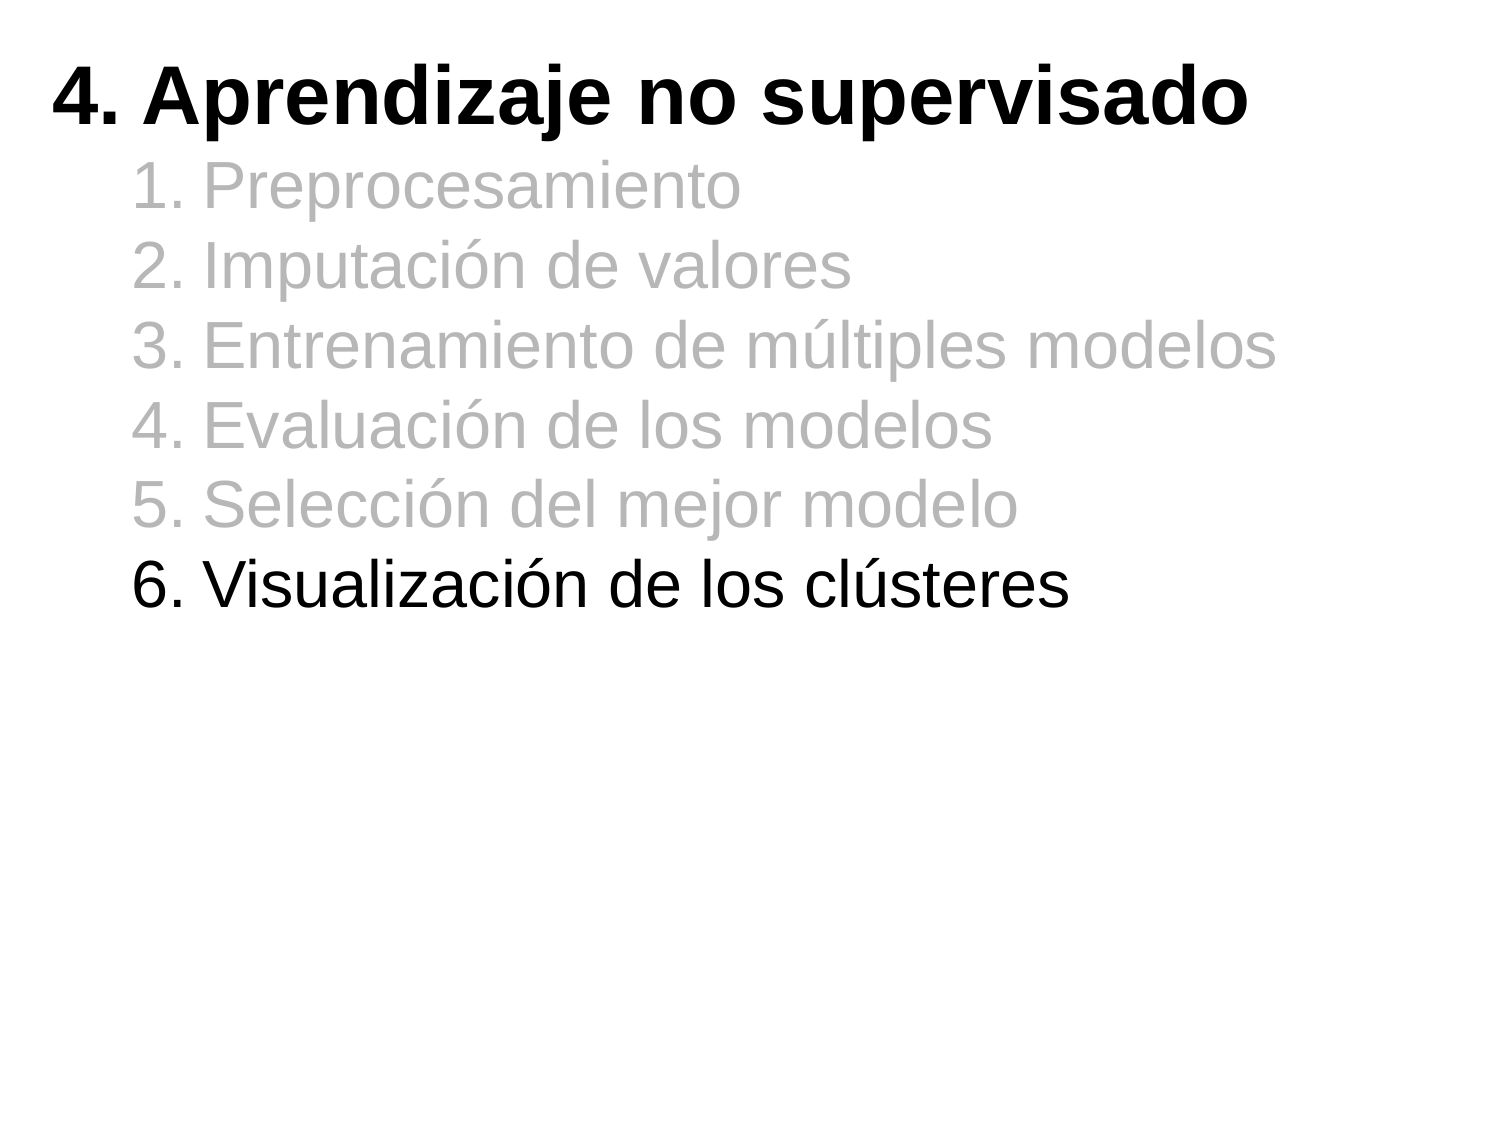

4. Aprendizaje no supervisado
Preprocesamiento
Imputación de valores
Entrenamiento de múltiples modelos
Evaluación de los modelos
Selección del mejor modelo
Visualización de los clústeres